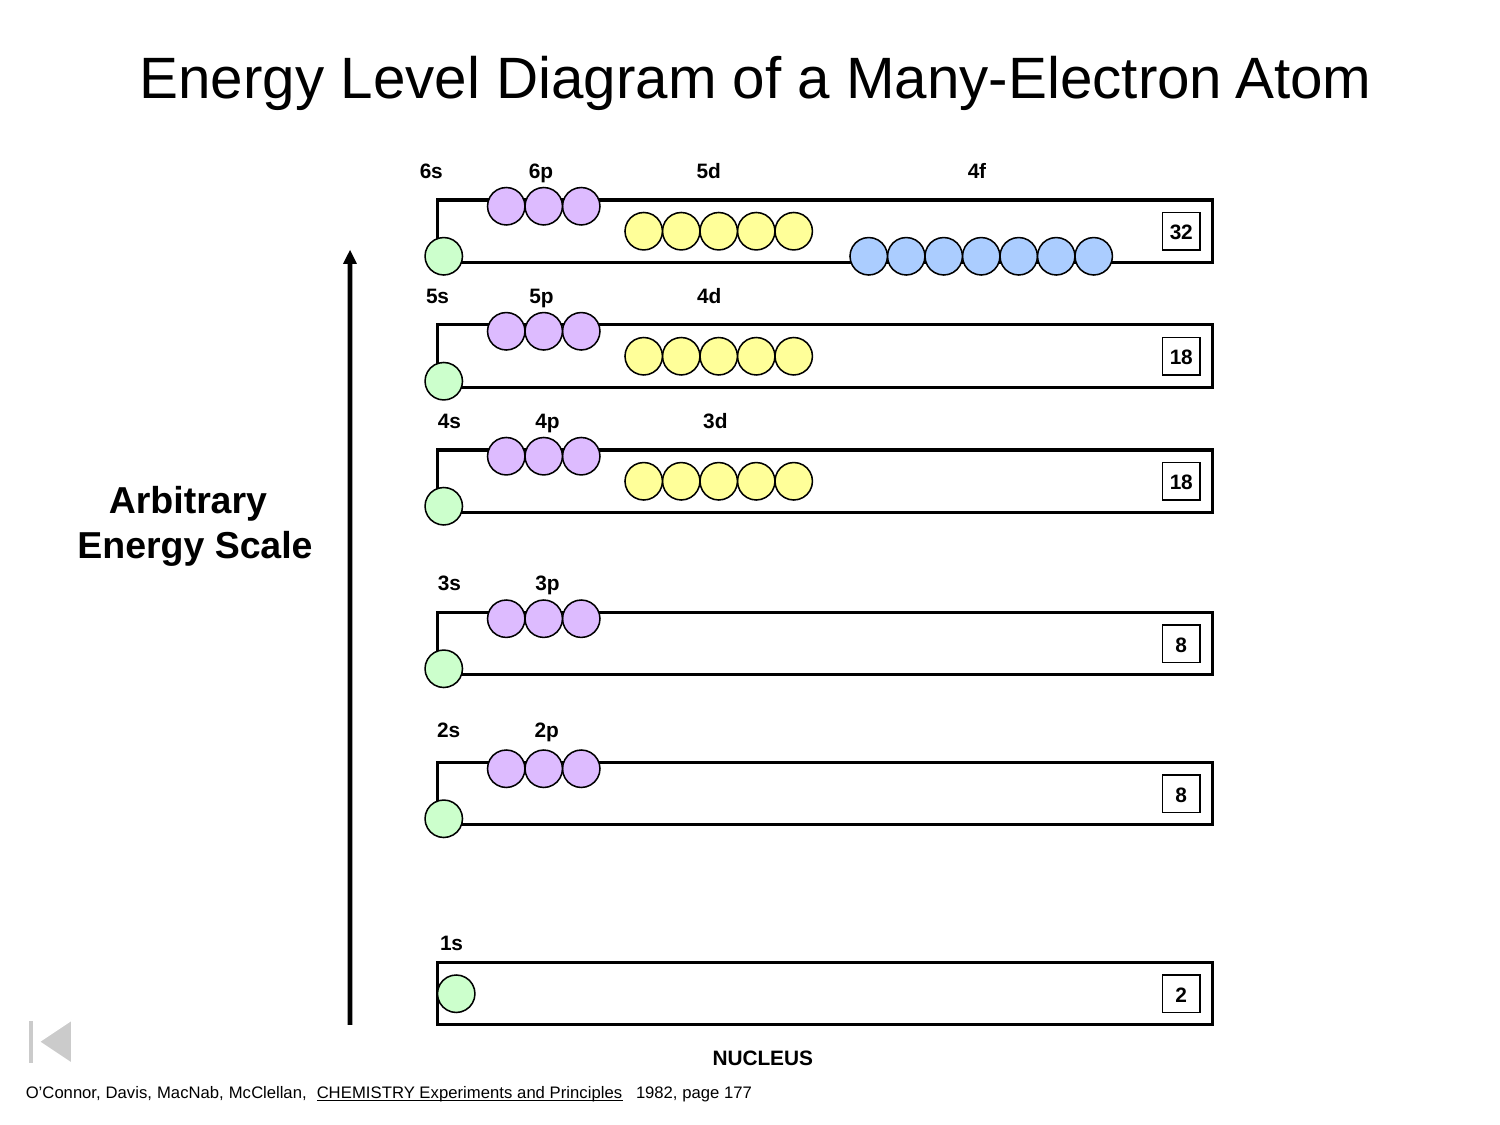

# Energy Level Diagram of a Many-Electron Atom
6s               6p                         5d                                           4f

32

  5s              5p                         4d

18

4s             4p                         3d

18
   Arbitrary
Energy Scale

3s             3p

8

2s             2p

8

1s

2
NUCLEUS

O’Connor, Davis, MacNab, McClellan,  CHEMISTRY Experiments and Principles  1982, page 177